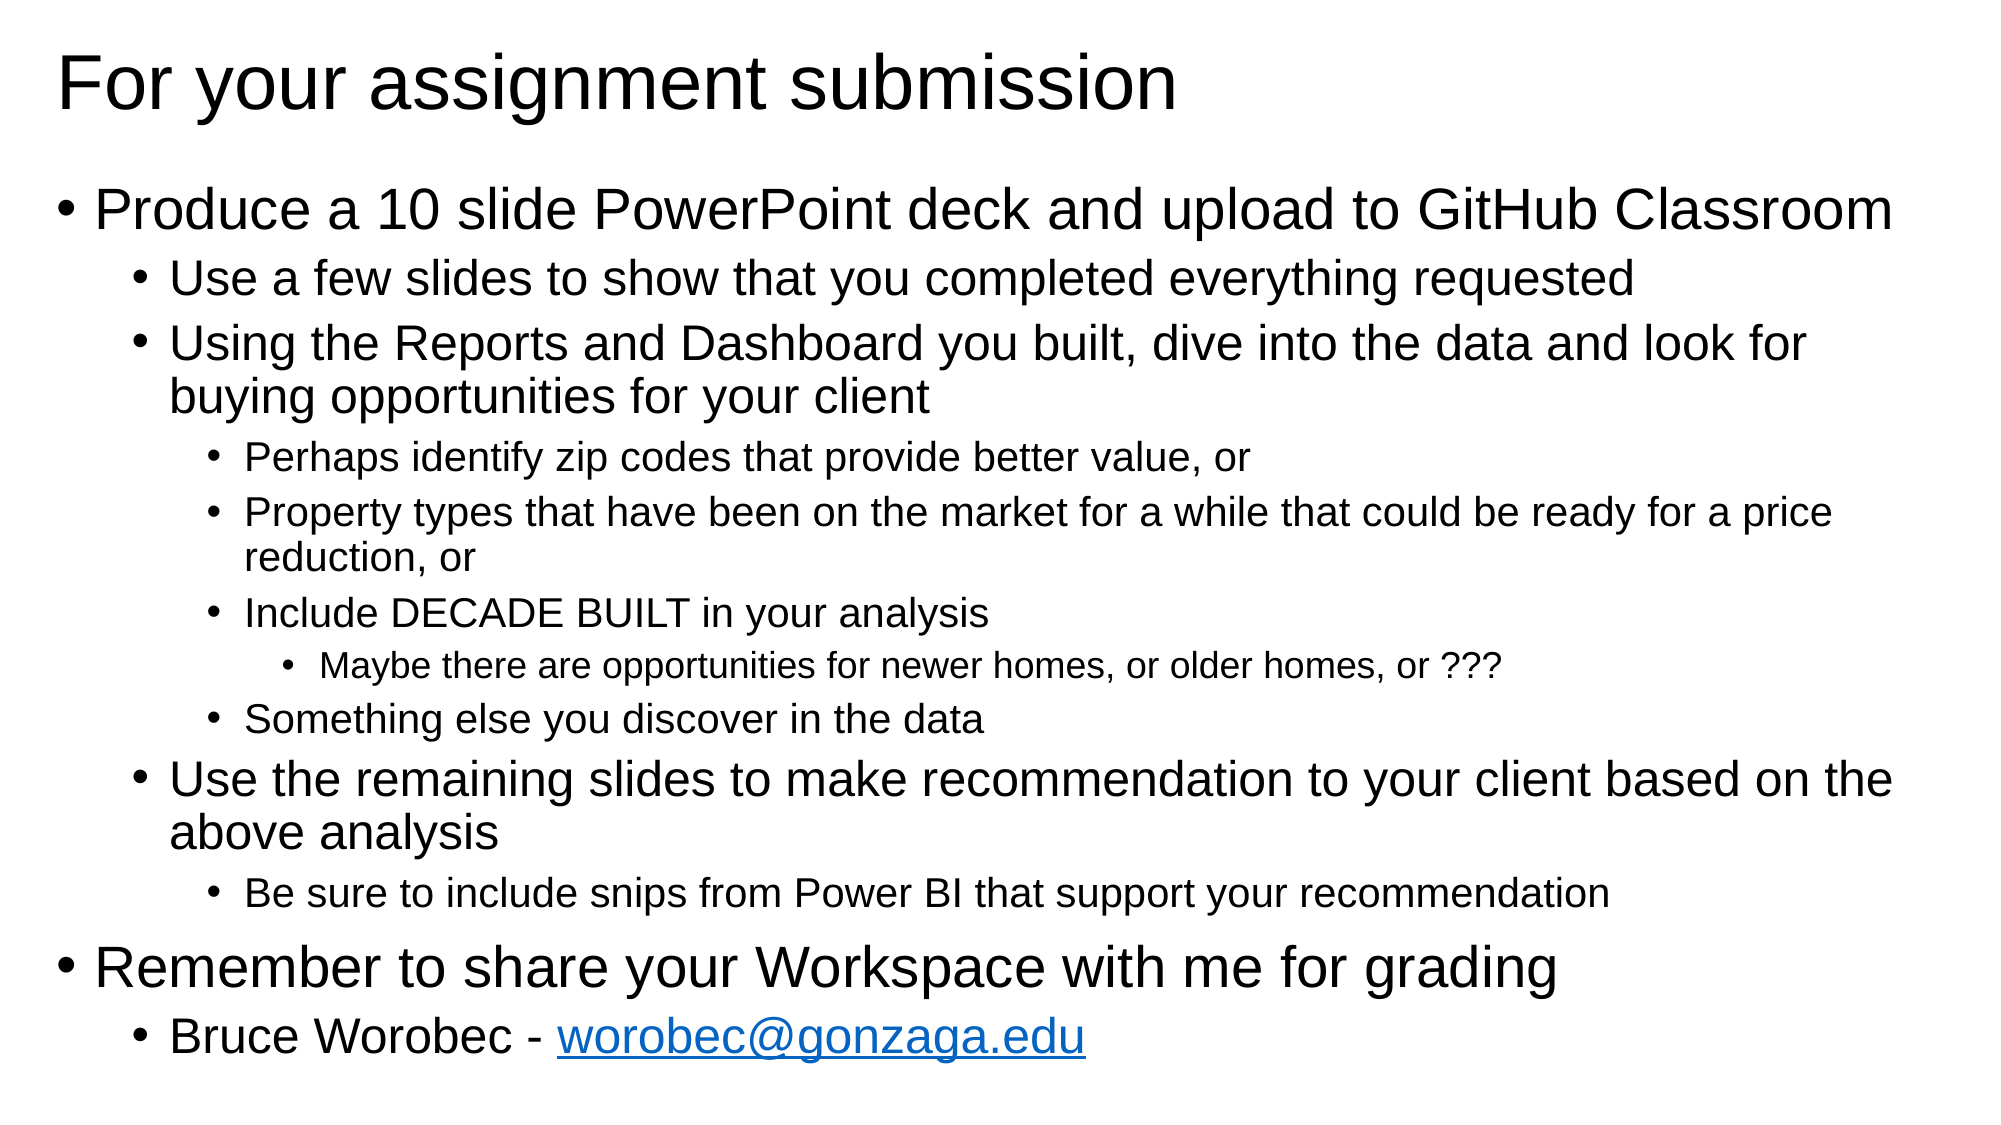

# For your assignment submission
Produce a 10 slide PowerPoint deck and upload to GitHub Classroom
Use a few slides to show that you completed everything requested
Using the Reports and Dashboard you built, dive into the data and look for buying opportunities for your client
Perhaps identify zip codes that provide better value, or
Property types that have been on the market for a while that could be ready for a price reduction, or
Include DECADE BUILT in your analysis
Maybe there are opportunities for newer homes, or older homes, or ???
Something else you discover in the data
Use the remaining slides to make recommendation to your client based on the above analysis
Be sure to include snips from Power BI that support your recommendation
Remember to share your Workspace with me for grading
Bruce Worobec - worobec@gonzaga.edu